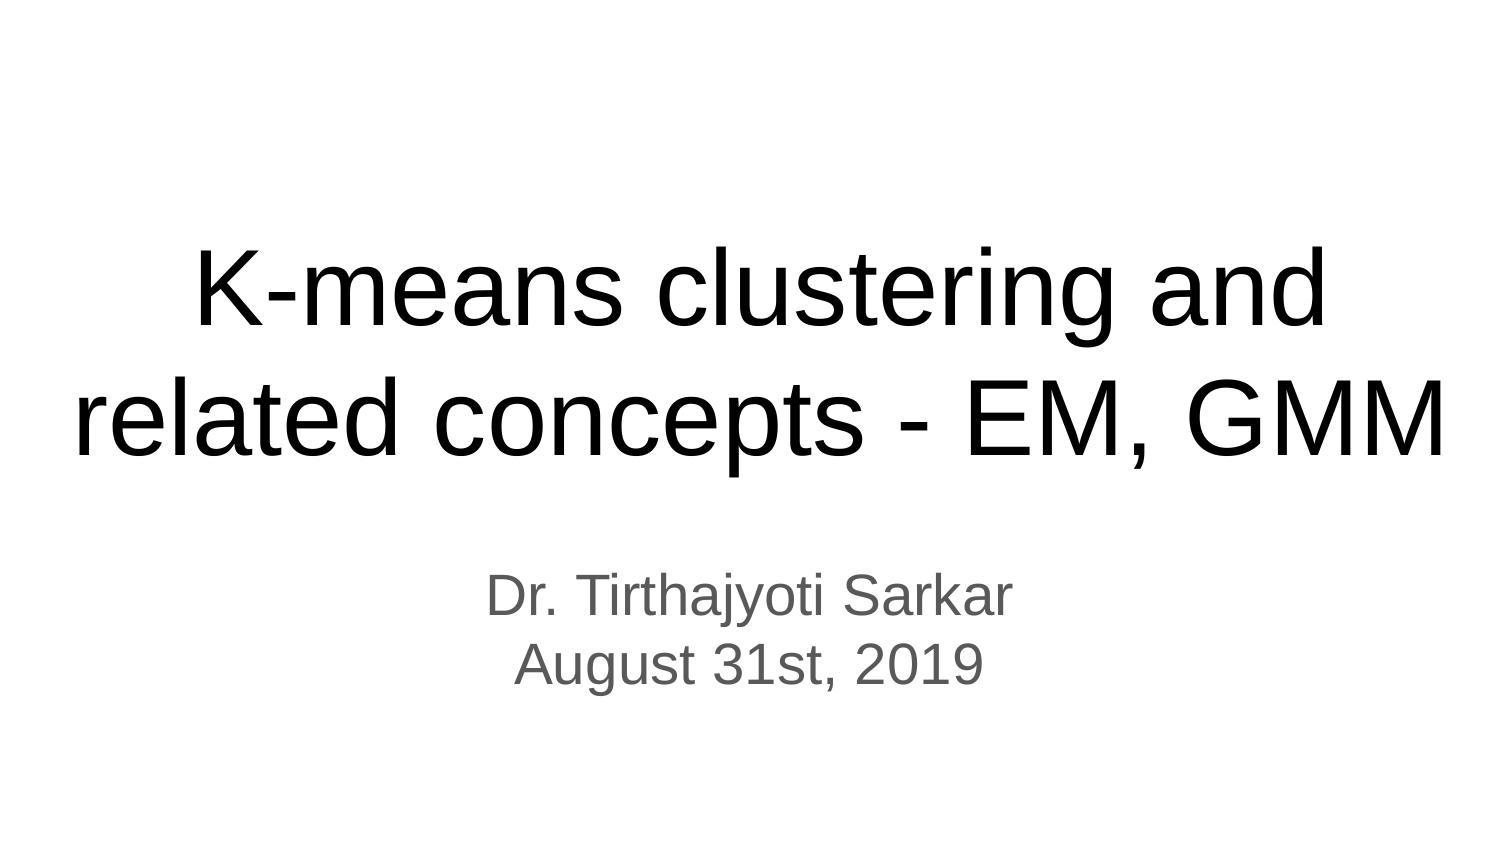

K-means clustering and related concepts - EM, GMM
Dr. Tirthajyoti Sarkar
August 31st, 2019